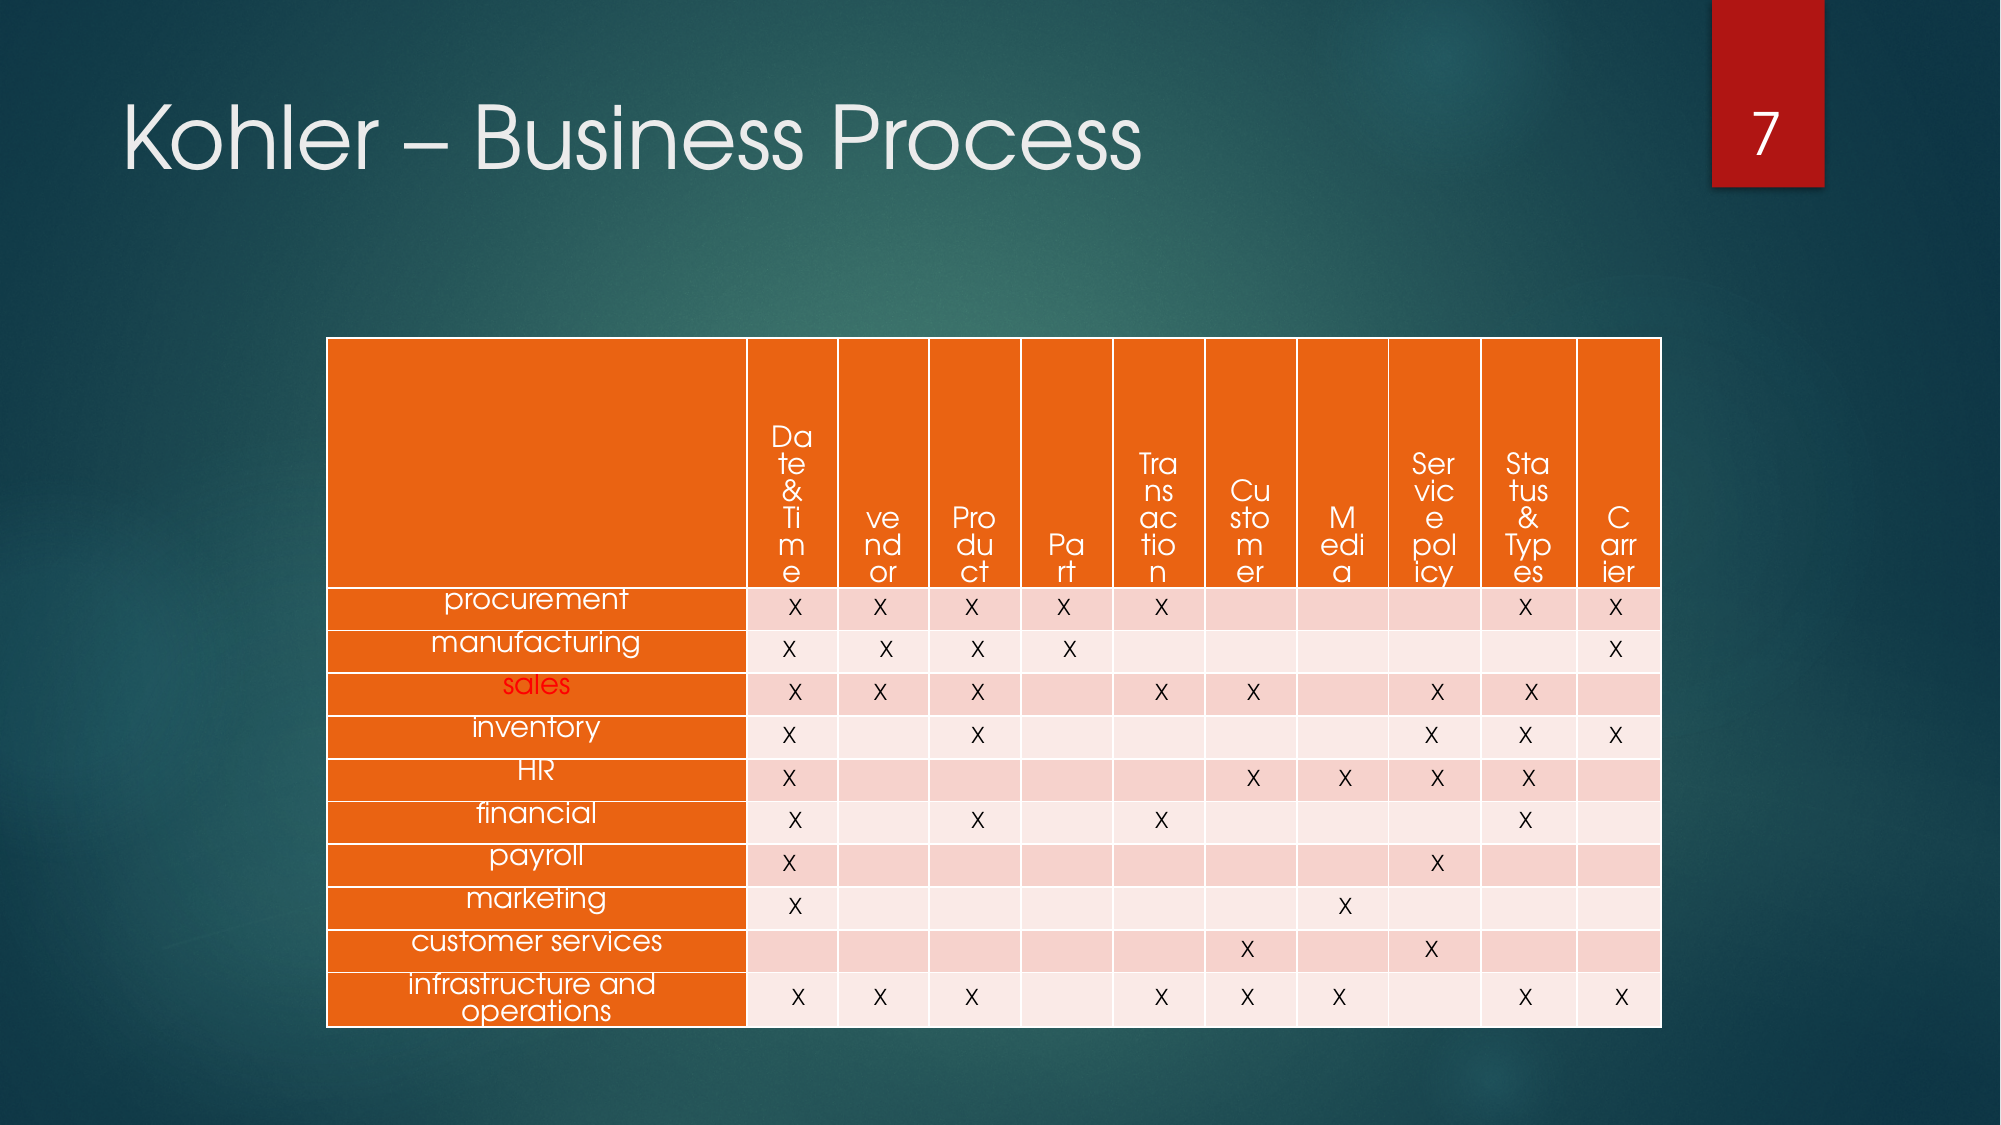

7
# Kohler – Business Process
|  | Date & Time | vendor | Product | Part | Transaction | Customer | Media | Service policy | Status & Types | Carrier |
| --- | --- | --- | --- | --- | --- | --- | --- | --- | --- | --- |
| procurement | X | X | X | X | X |  |  |  | X | X |
| manufacturing | X | X | X | X |  |  |  |  |  | X |
| sales | X | X | X |  | X | X |  | X | X |  |
| inventory | X |  | X |  |  |  |  | X | X | X |
| HR | X |  |  |  |  | X | X | X | X |  |
| financial | X |  | X |  | X |  |  |  | X |  |
| payroll | X |  |  |  |  |  |  | X |  |  |
| marketing | X |  |  |  |  |  | X |  |  |  |
| customer services |  |  |  |  |  | X |  | X |  |  |
| infrastructure and operations | X | X | X |  | X | X | X |  | X | X |